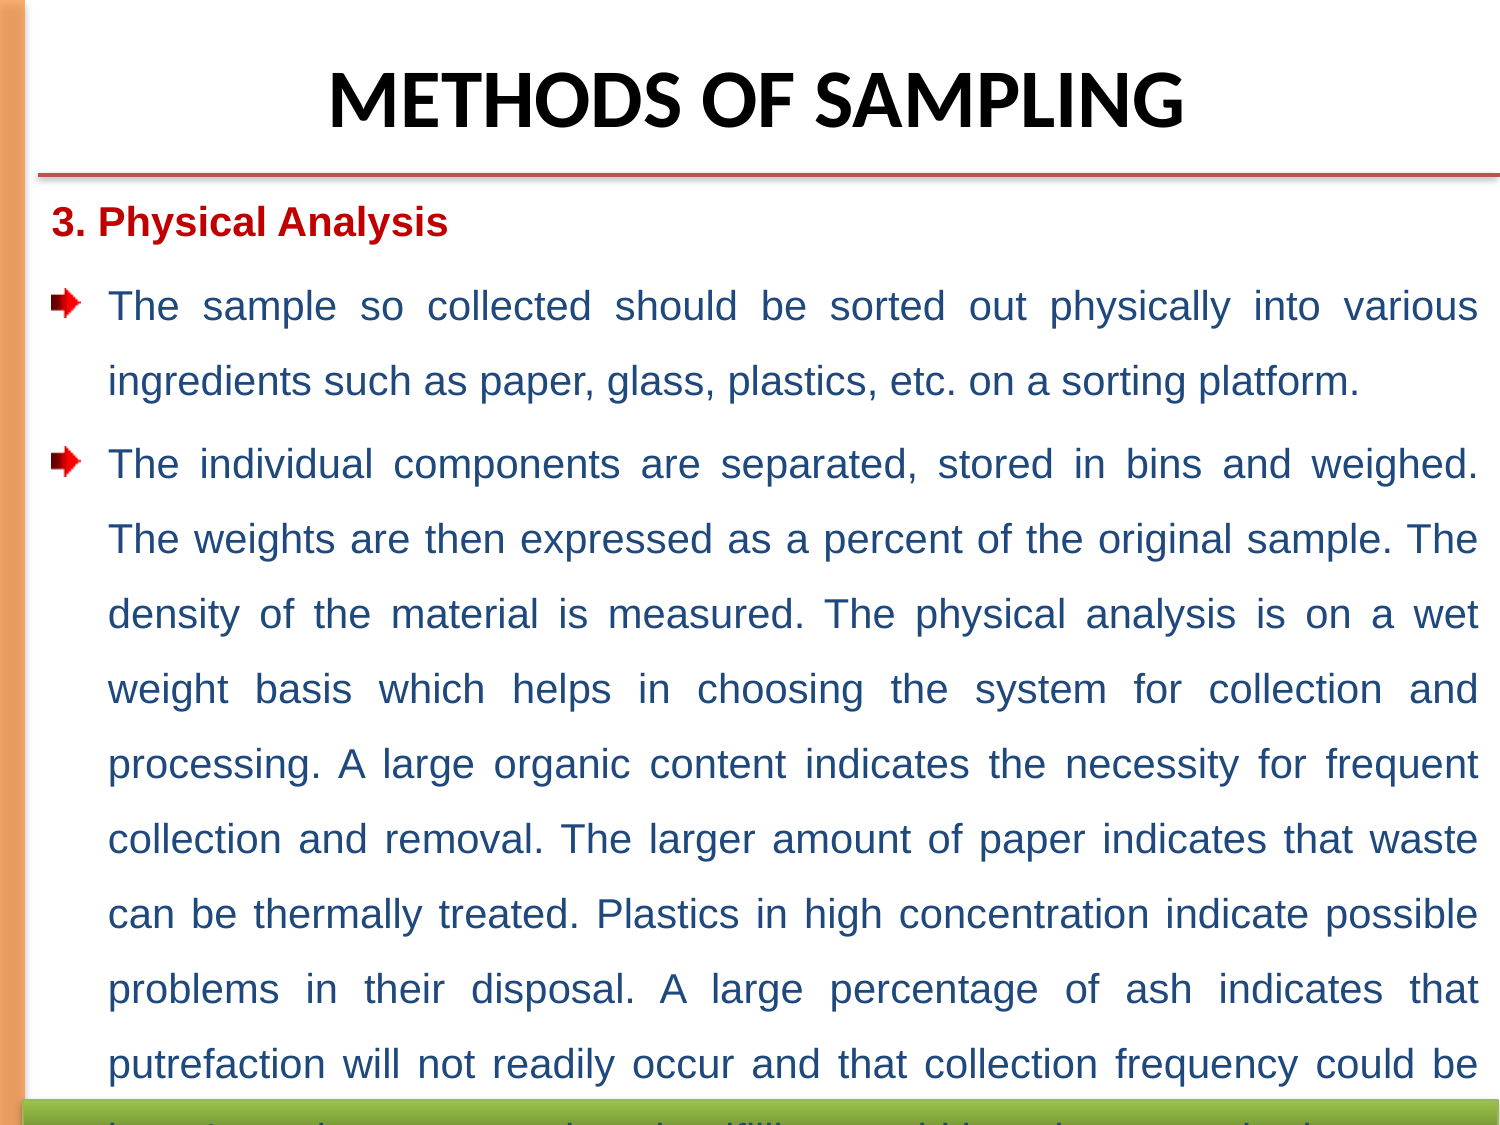

# METHODS OF SAMPLING
3. Physical Analysis
The sample so collected should be sorted out physically into various ingredients such as paper, glass, plastics, etc. on a sorting platform.
The individual components are separated, stored in bins and weighed. The weights are then expressed as a percent of the original sample. The density of the material is measured. The physical analysis is on a wet weight basis which helps in choosing the system for collection and processing. A large organic content indicates the necessity for frequent collection and removal. The larger amount of paper indicates that waste can be thermally treated. Plastics in high concentration indicate possible problems in their disposal. A large percentage of ash indicates that putrefaction will not readily occur and that collection frequency could be less. In such a case, sanitary landfilling would be a better method.